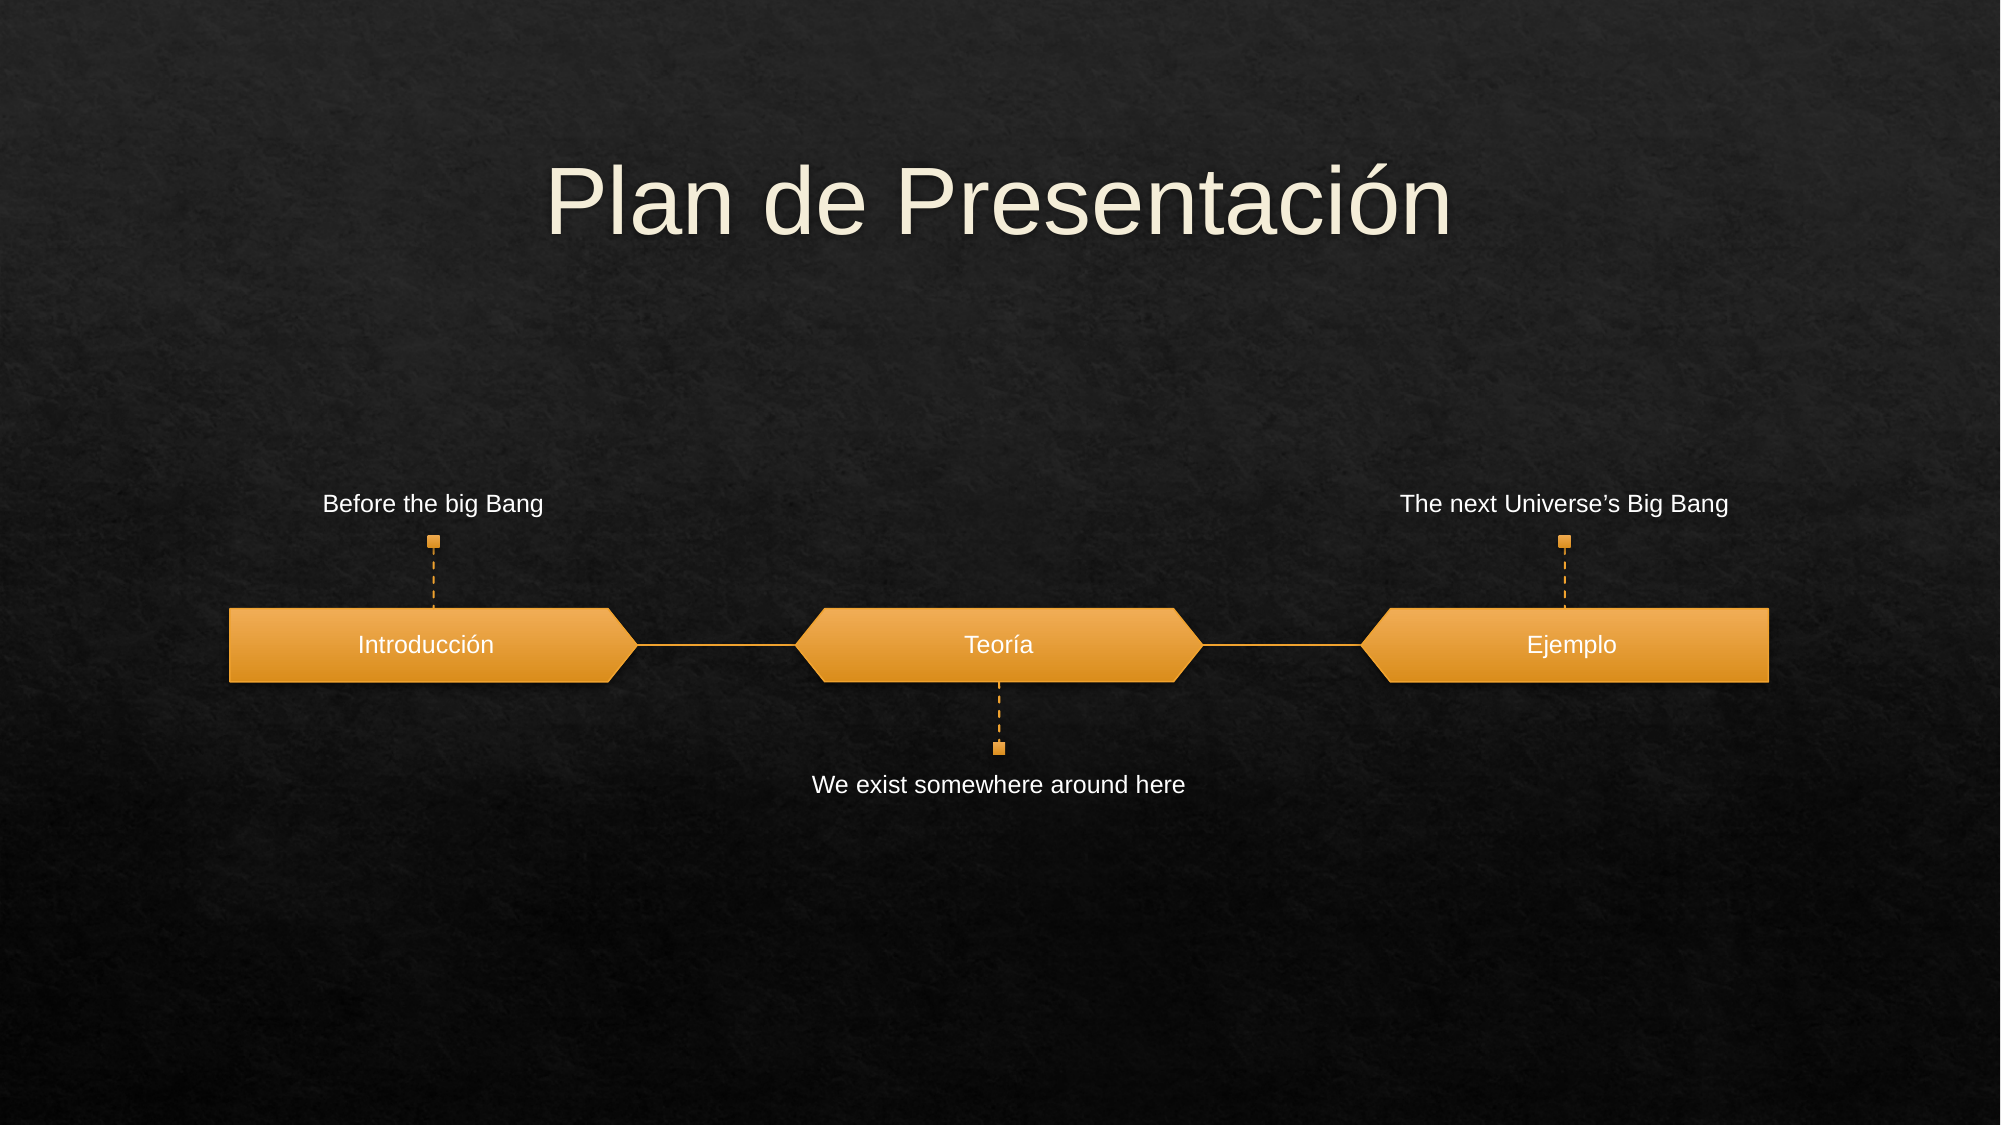

# Plan de Presentación
Introducción
Before the big Bang
Teoría
We exist somewhere around here
Ejemplo
The next Universe’s Big Bang